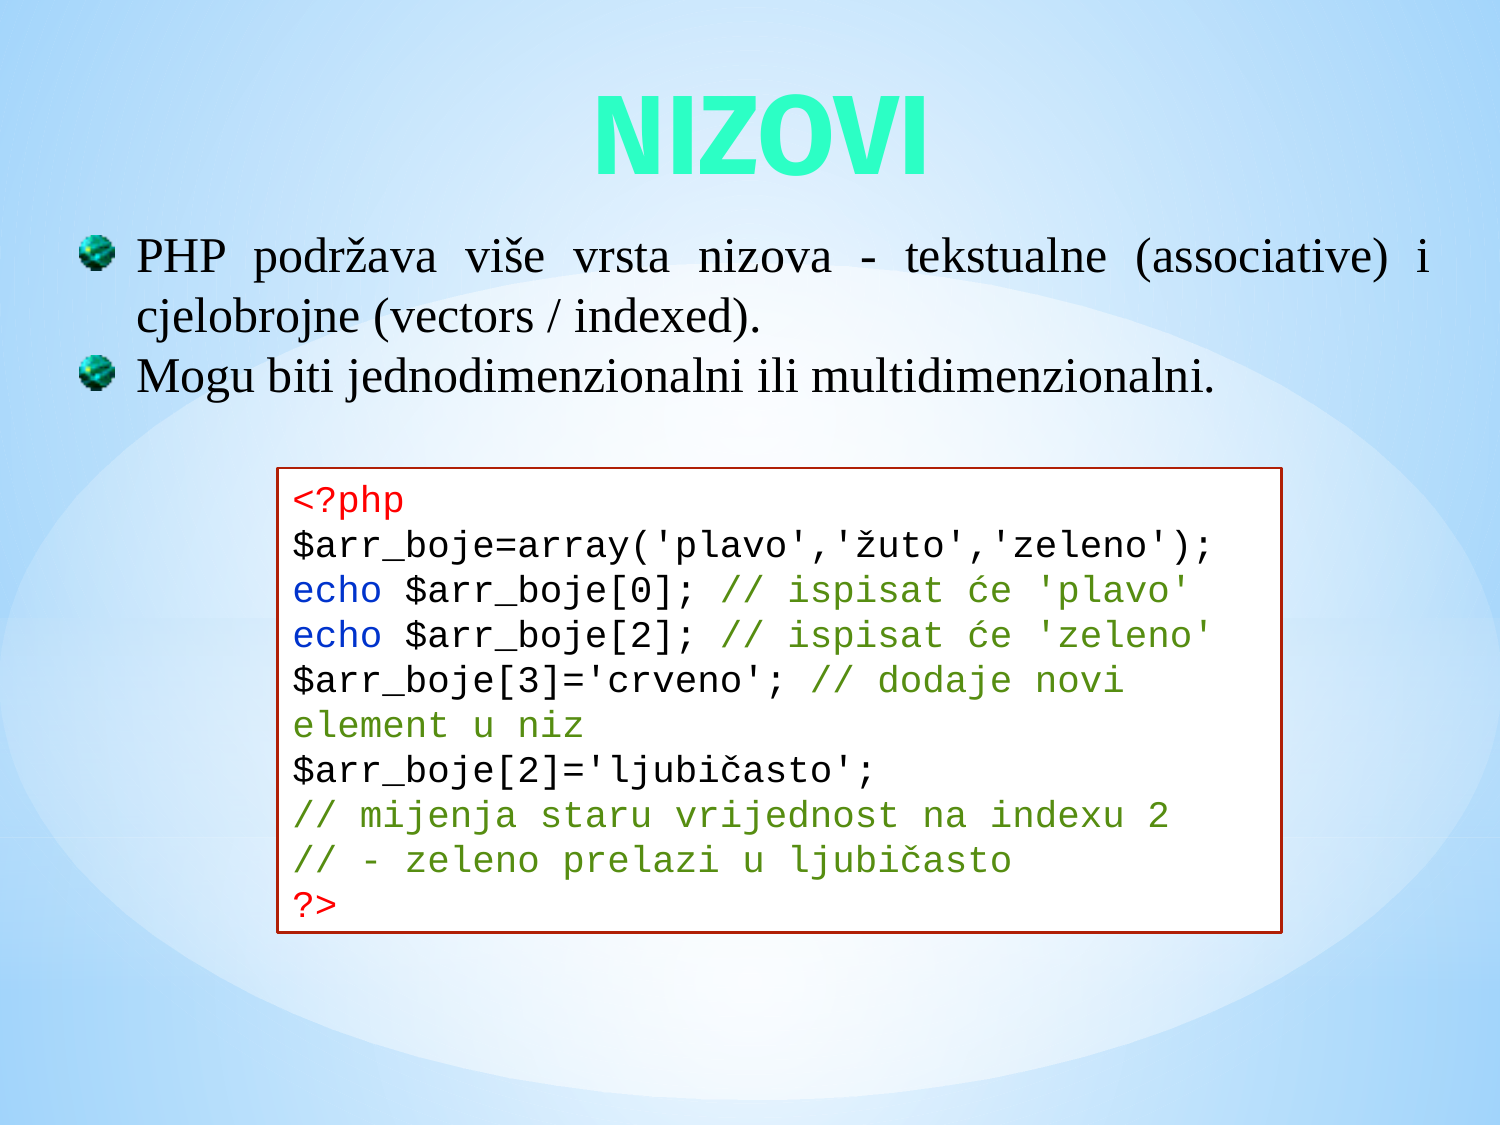

Nizovi
PHP podržava više vrsta nizova - tekstualne (associative) i cjelobrojne (vectors / indexed).
Mogu biti jednodimenzionalni ili multidimenzionalni.
<?php
$arr_boje=array('plavo','žuto','zeleno');
echo $arr_boje[0]; // ispisat će 'plavo'
echo $arr_boje[2]; // ispisat će 'zeleno'
$arr_boje[3]='crveno'; // dodaje novi element u niz
$arr_boje[2]='ljubičasto';
// mijenja staru vrijednost na indexu 2
// - zeleno prelazi u ljubičasto
?>